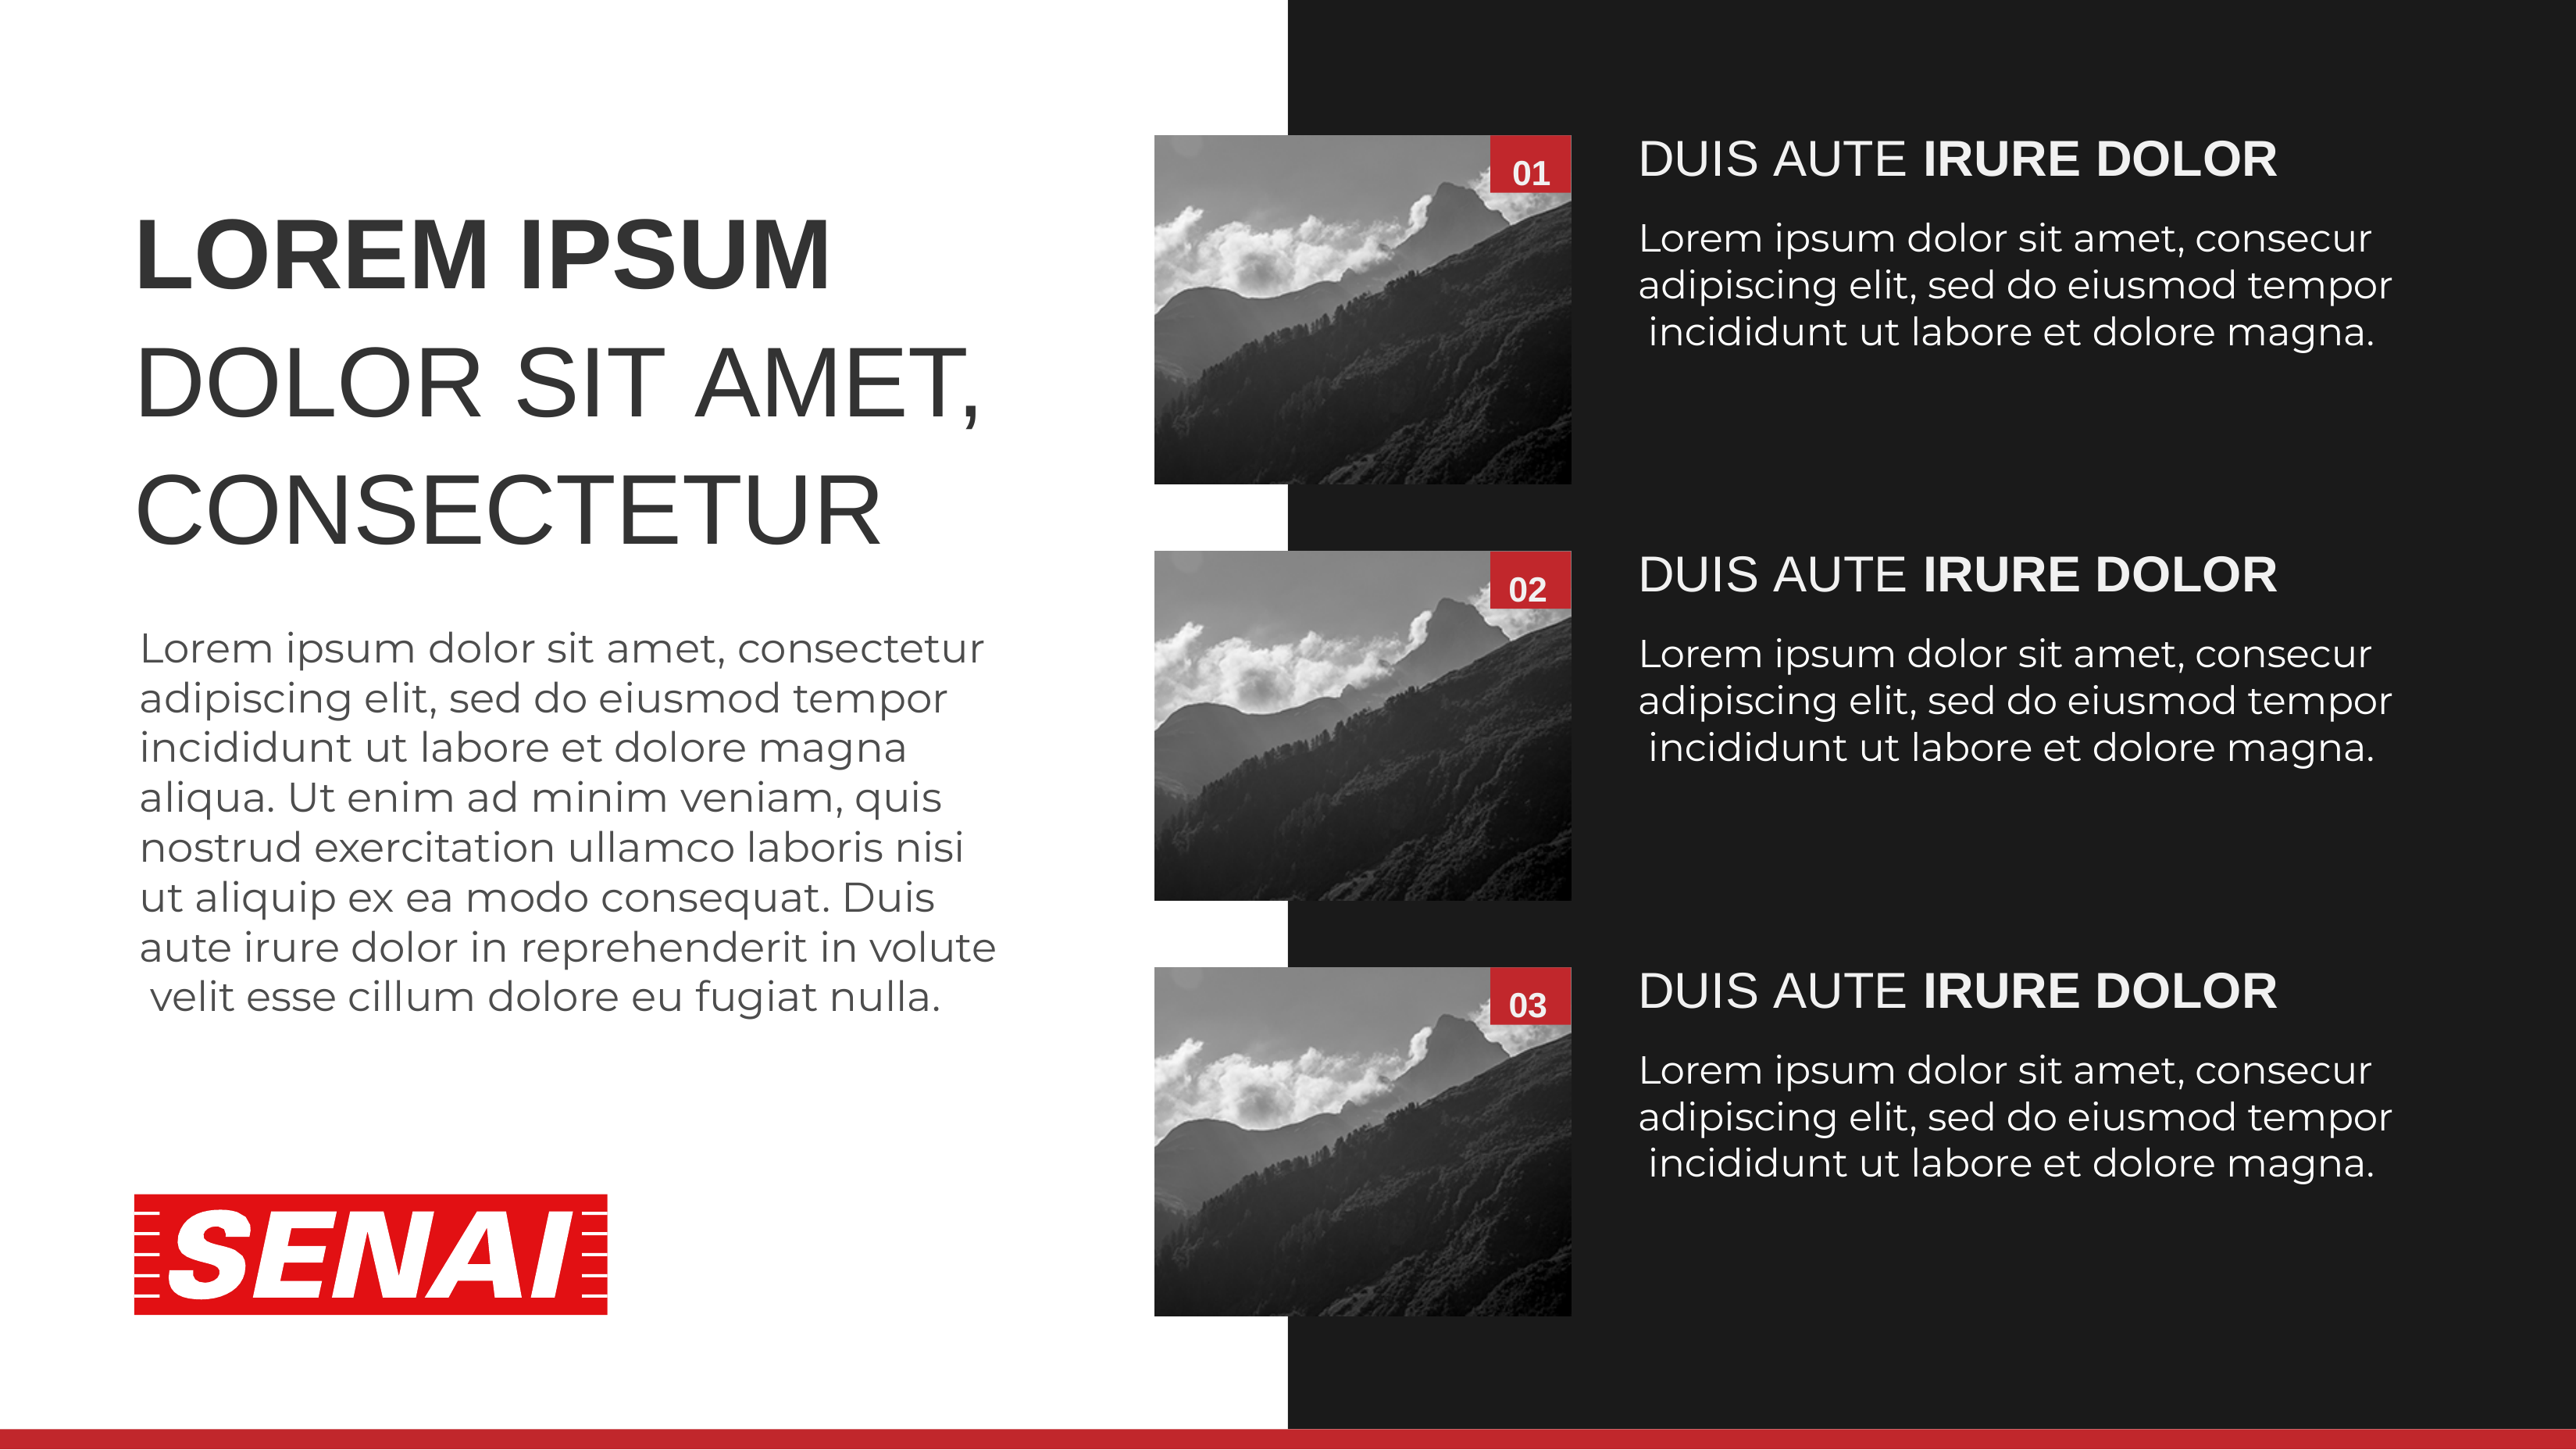

# DUIS AUTE IRURE DOLOR
01
LOREM IPSUM  DOLOR SIT AMET,  CONSECTETUR
Lorem ipsum dolor sit amet, consectetur  adipiscing elit, sed do eiusmod tempor  incididunt ut labore et dolore magna  aliqua. Ut enim ad minim veniam, quis  nostrud exercitation ullamco laboris nisi  ut aliquip ex ea modo consequat. Duis  aute irure dolor in reprehenderit in volute  velit esse cillum dolore eu fugiat nulla.
Lorem ipsum dolor sit amet, consecur  adipiscing elit, sed do eiusmod tempor  incididunt ut labore et dolore magna.
DUIS AUTE IRURE DOLOR
Lorem ipsum dolor sit amet, consecur  adipiscing elit, sed do eiusmod tempor  incididunt ut labore et dolore magna.
02
DUIS AUTE IRURE DOLOR
Lorem ipsum dolor sit amet, consecur  adipiscing elit, sed do eiusmod tempor  incididunt ut labore et dolore magna.
03